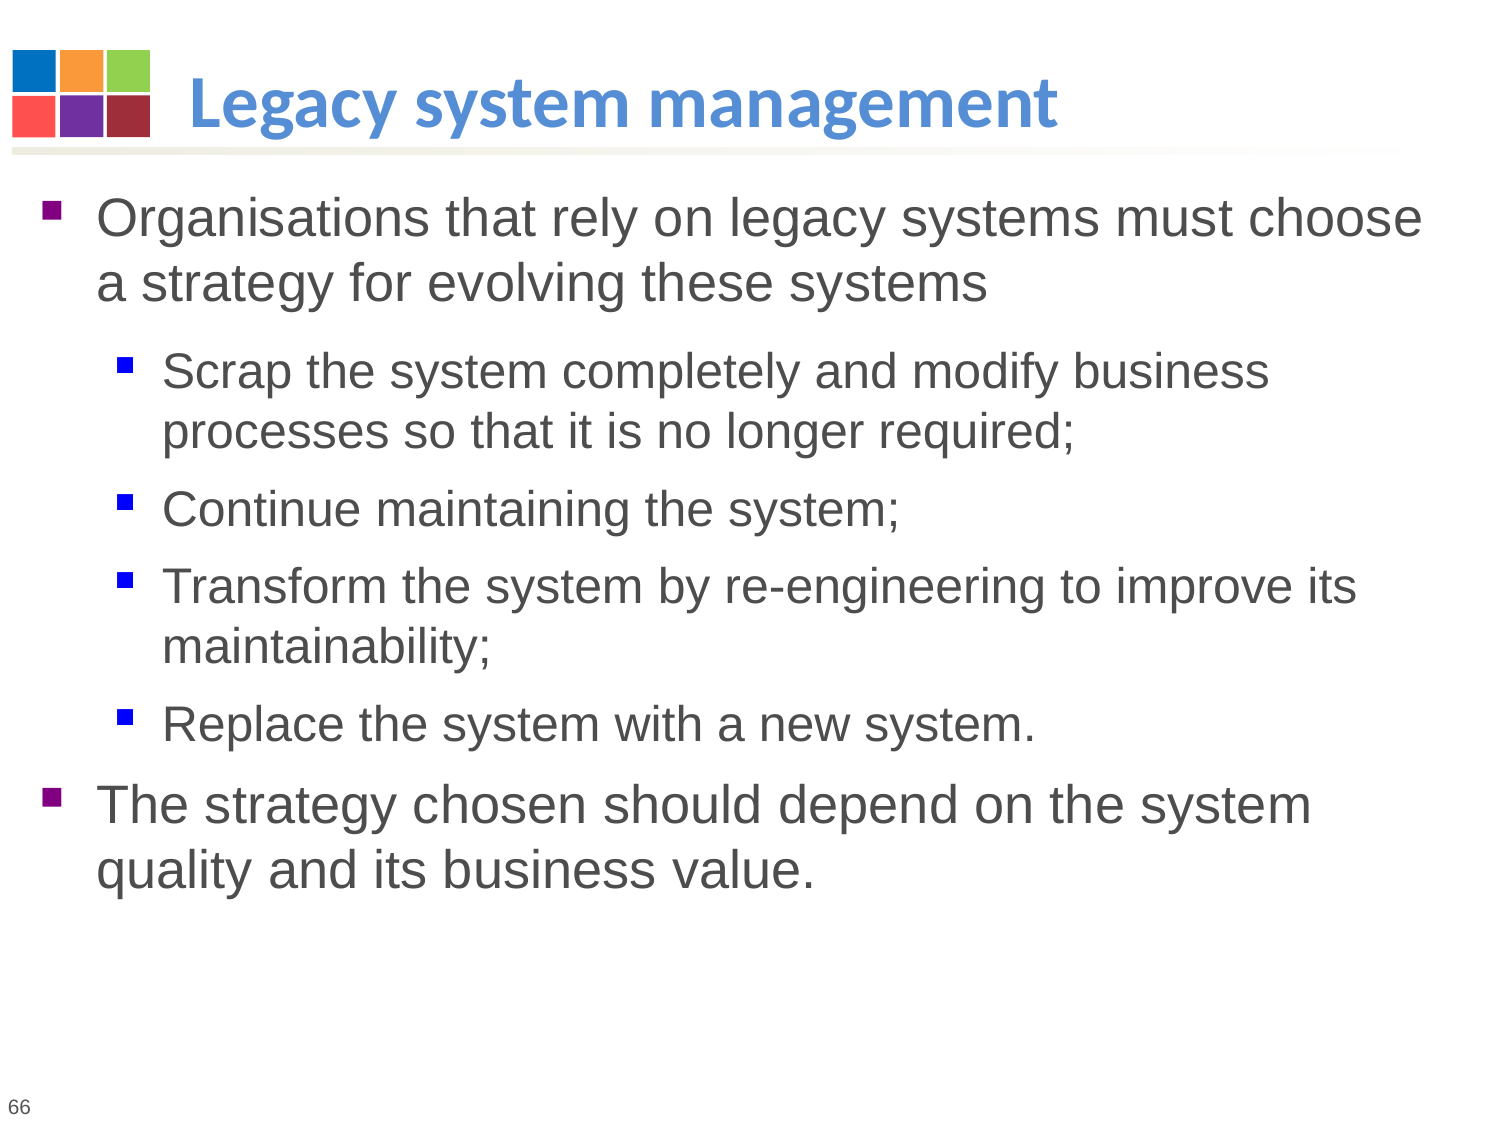

# Legacy system management
Organisations that rely on legacy systems must choose a strategy for evolving these systems
Scrap the system completely and modify business processes so that it is no longer required;
Continue maintaining the system;
Transform the system by re-engineering to improve its maintainability;
Replace the system with a new system.
The strategy chosen should depend on the system quality and its business value.